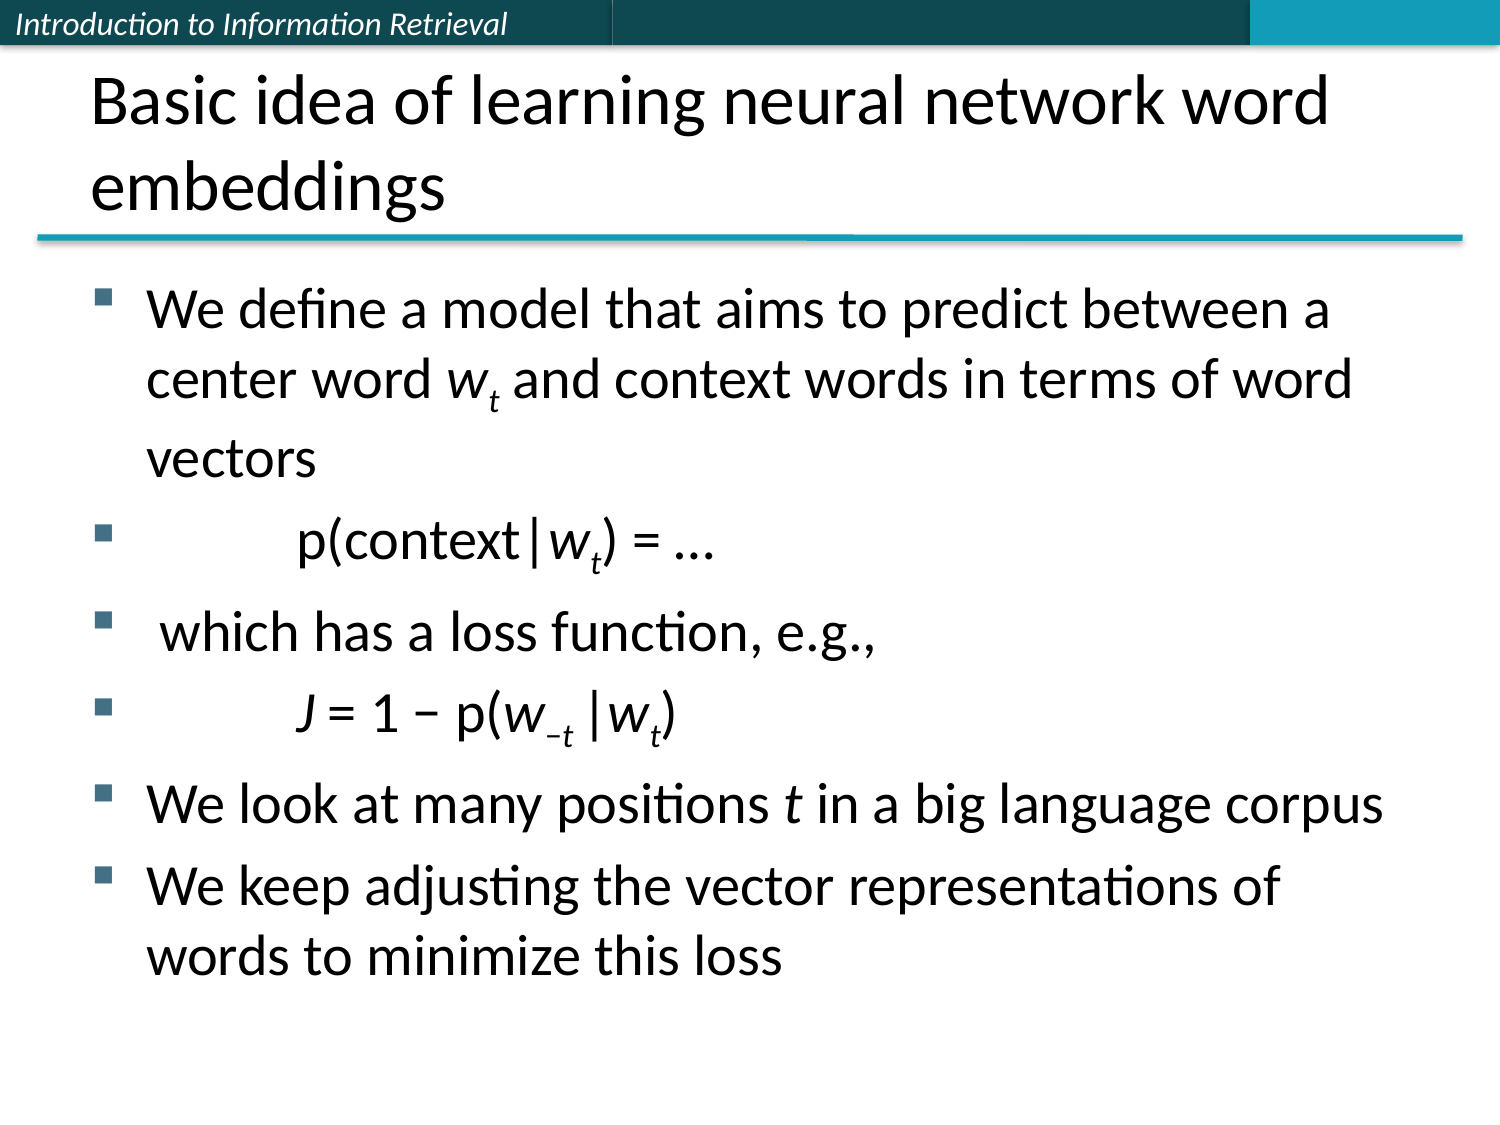

# Basic idea of learning neural network word embeddings
We define a model that aims to predict between a center word wt and context words in terms of word vectors
	p(context|wt) = …
 which has a loss function, e.g.,
	J = 1 − p(w−t |wt)
We look at many positions t in a big language corpus
We keep adjusting the vector representations of words to minimize this loss